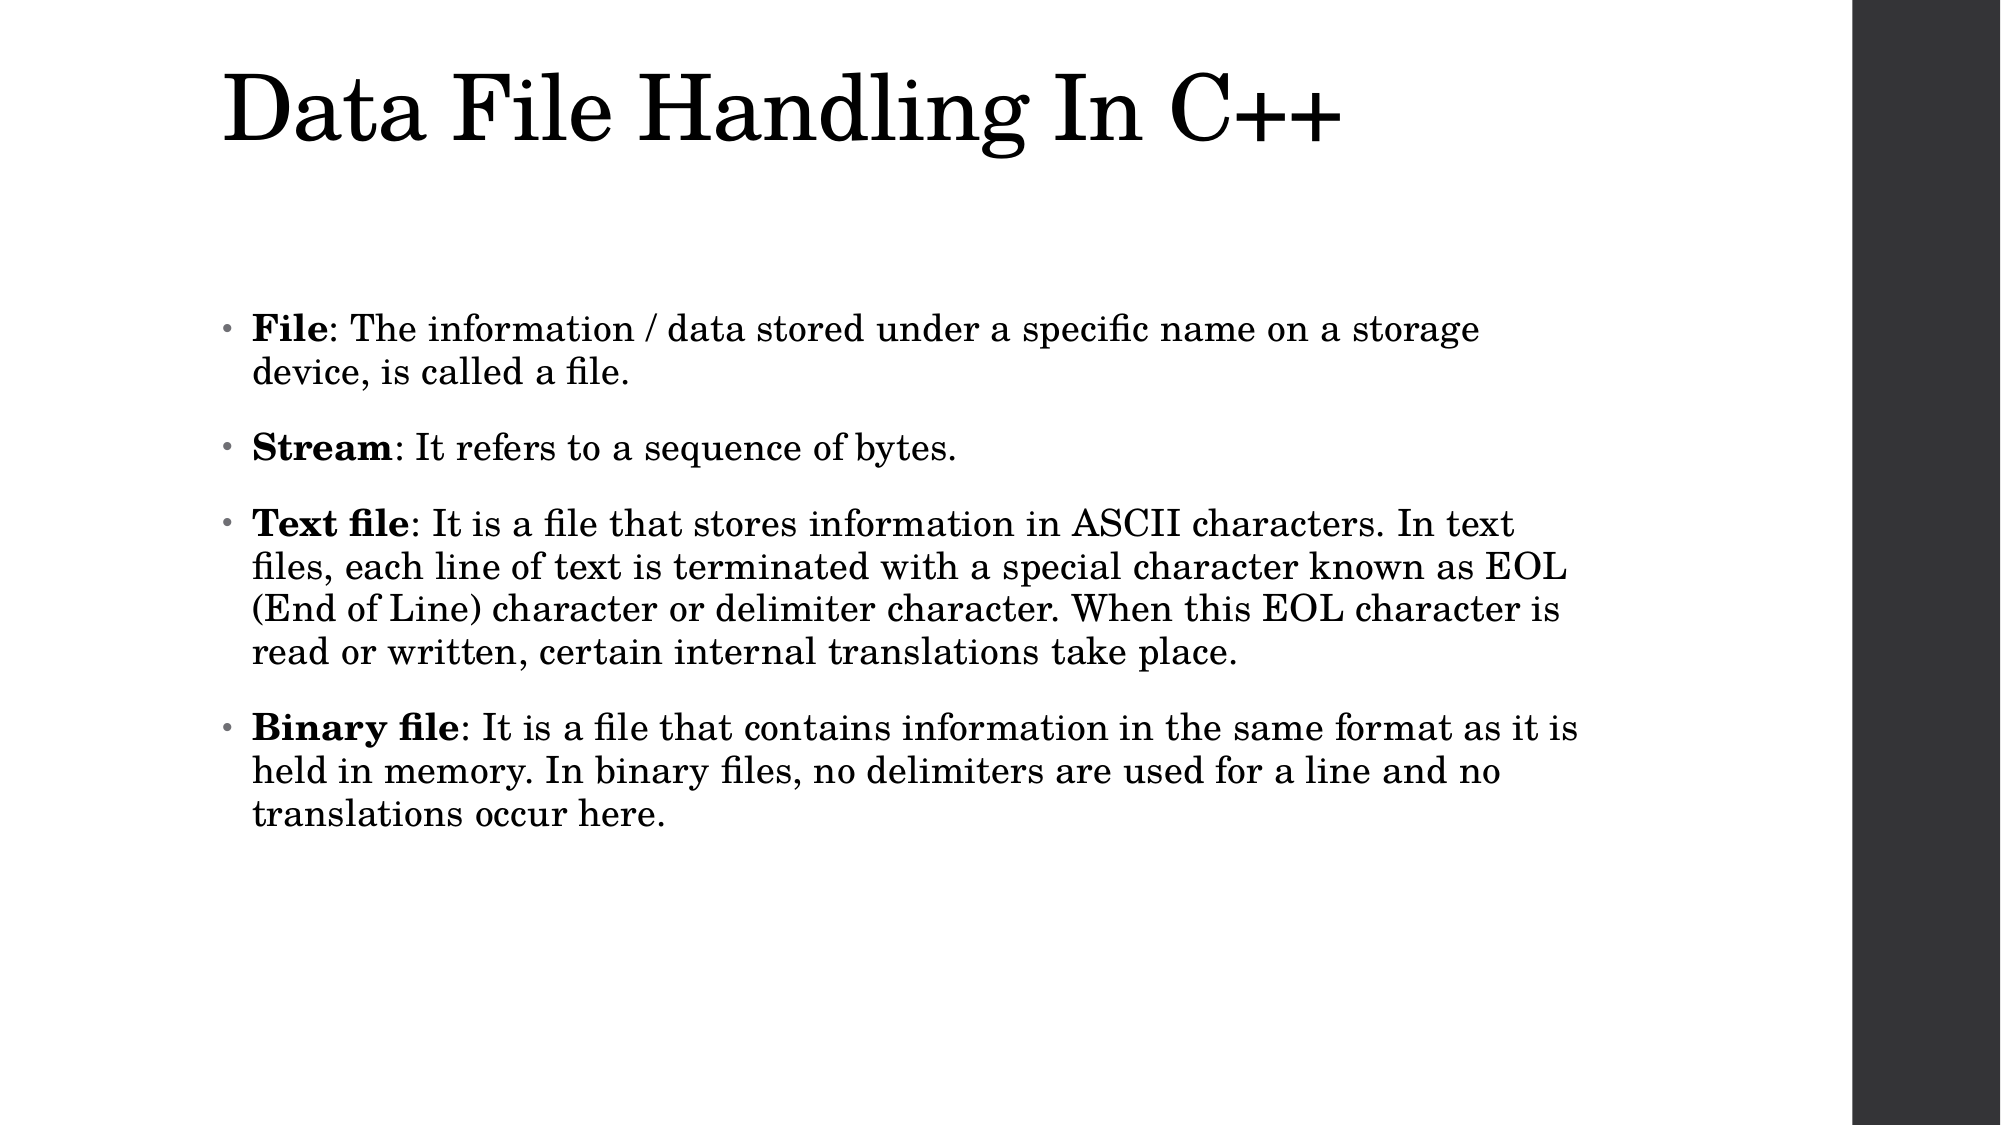

# Data File Handling In C++
File: The information / data stored under a specific name on a storage device, is called a file.
Stream: It refers to a sequence of bytes.
Text file: It is a file that stores information in ASCII characters. In text files, each line of text is terminated with a special character known as EOL (End of Line) character or delimiter character. When this EOL character is read or written, certain internal translations take place.
Binary file: It is a file that contains information in the same format as it is held in memory. In binary files, no delimiters are used for a line and no translations occur here.